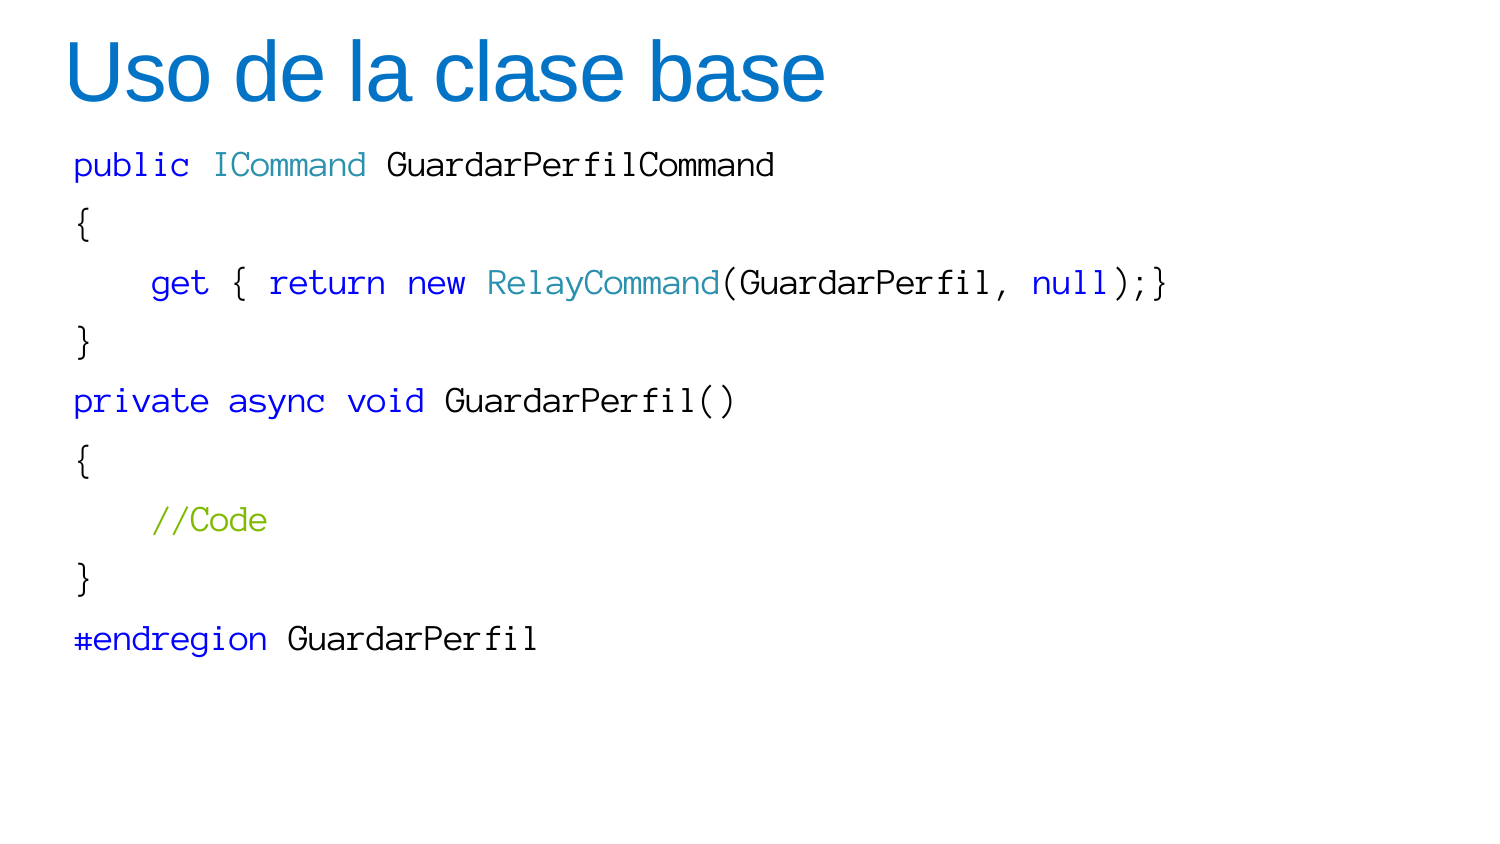

# Uso de la clase base
        public ICommand GuardarPerfilCommand
        {
            get { return new RelayCommand(GuardarPerfil, null);}
        }
        private async void GuardarPerfil()
        {
            //Code
        }
        #endregion GuardarPerfil